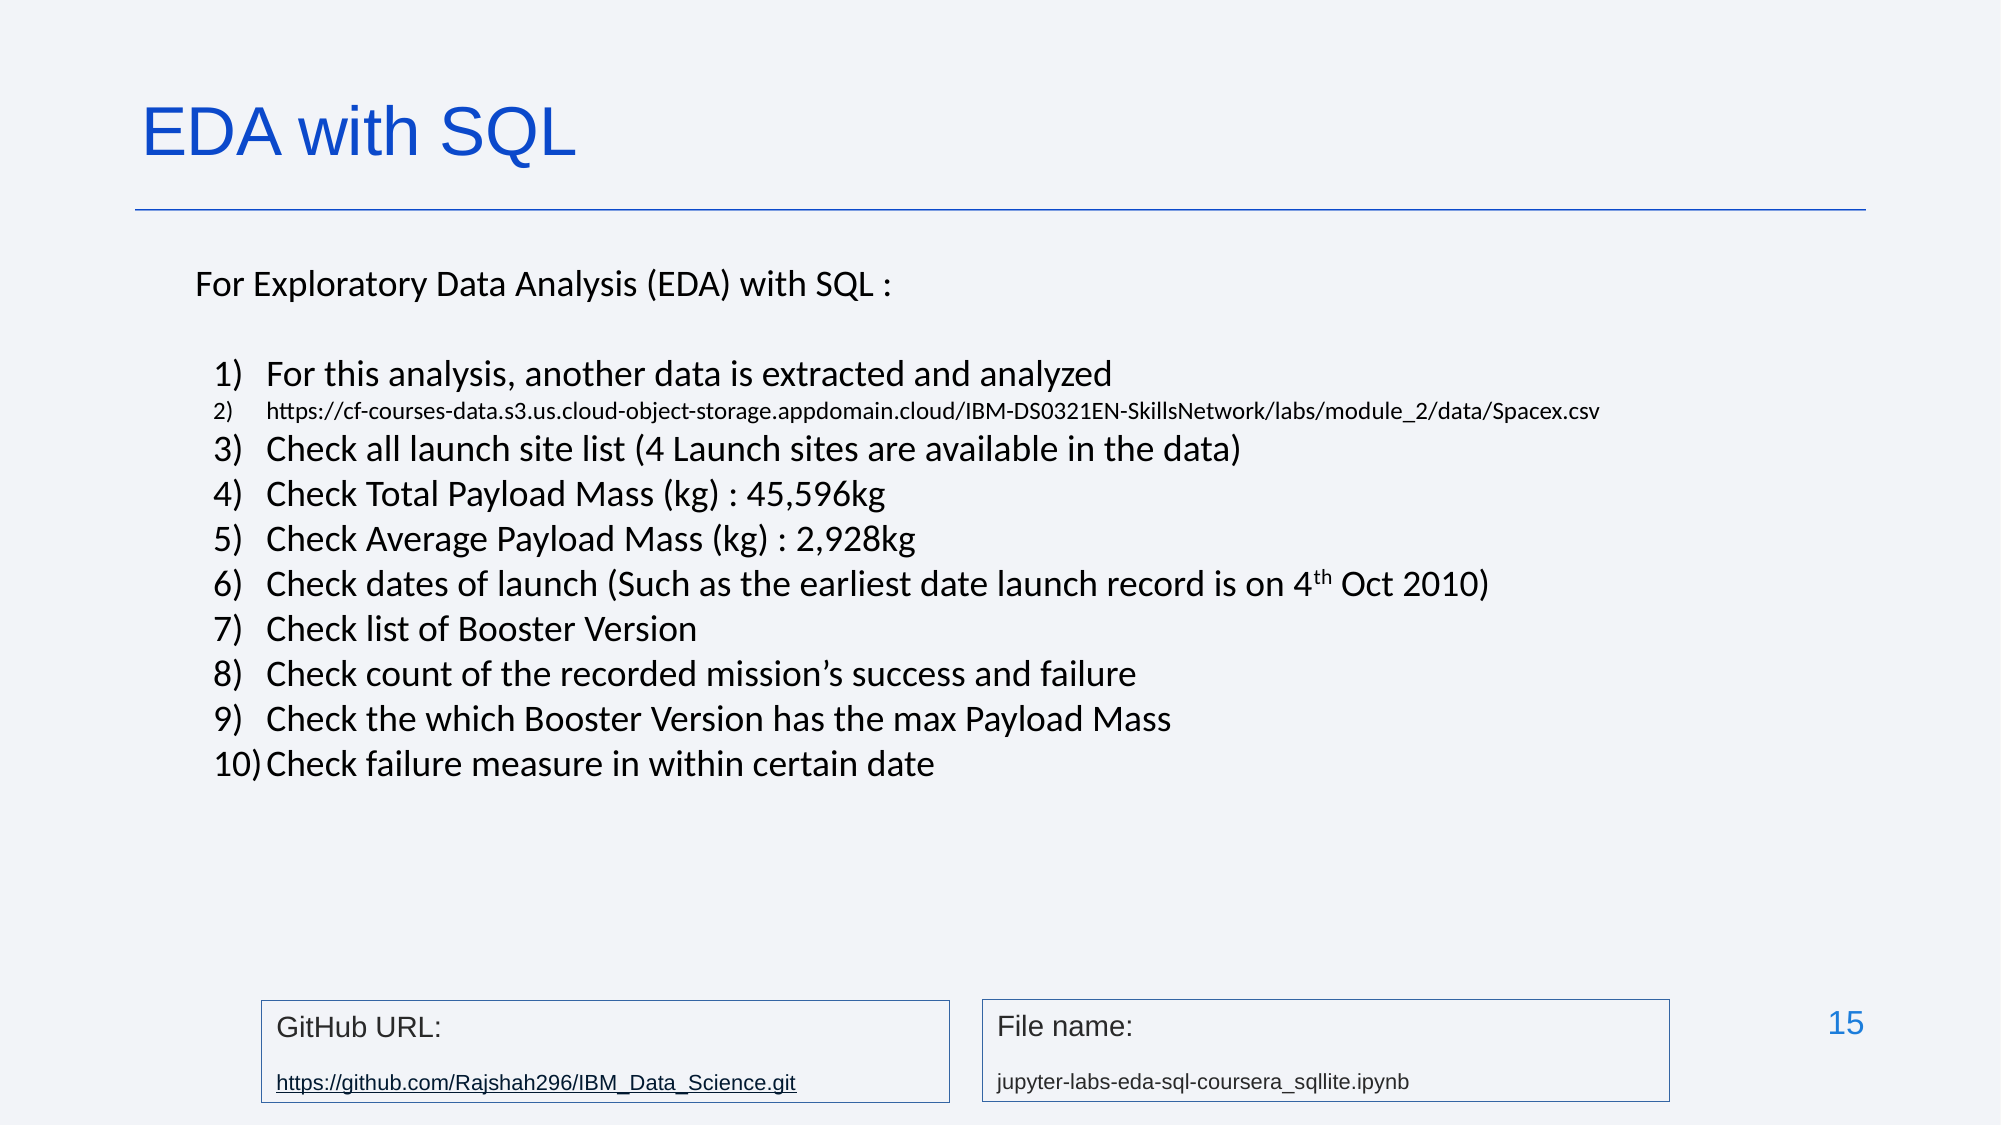

EDA with SQL
For Exploratory Data Analysis (EDA) with SQL :

For this analysis, another data is extracted and analyzed
https://cf-courses-data.s3.us.cloud-object-storage.appdomain.cloud/IBM-DS0321EN-SkillsNetwork/labs/module_2/data/Spacex.csv
Check all launch site list (4 Launch sites are available in the data)
Check Total Payload Mass (kg) : 45,596kg
Check Average Payload Mass (kg) : 2,928kg
Check dates of launch (Such as the earliest date launch record is on 4th Oct 2010)
Check list of Booster Version
Check count of the recorded mission’s success and failure
Check the which Booster Version has the max Payload Mass
Check failure measure in within certain date

15
File name:
jupyter-labs-eda-sql-coursera_sqllite.ipynb
GitHub URL:
https://github.com/Rajshah296/IBM_Data_Science.git